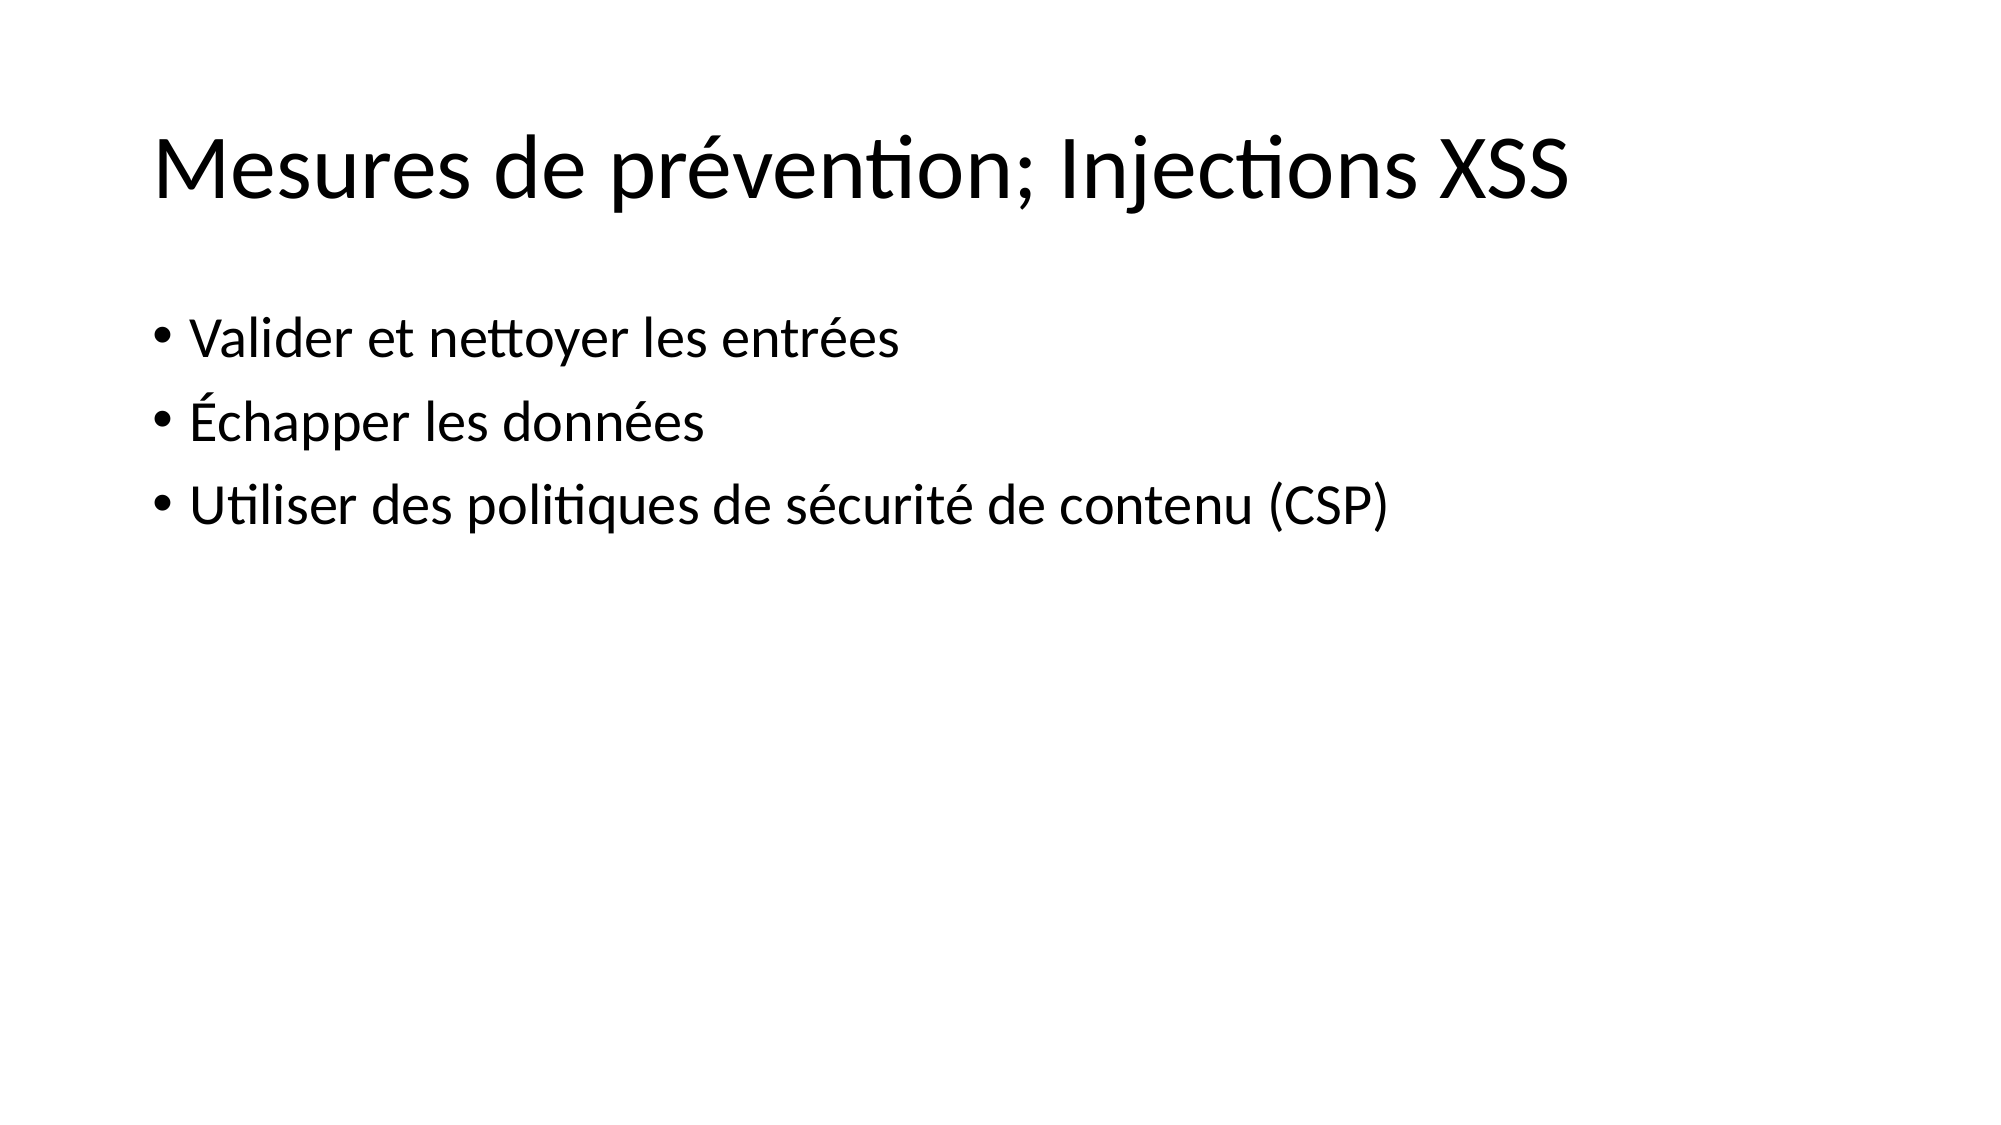

# Mesures de prévention; Injections XSS
Valider et nettoyer les entrées
Échapper les données
Utiliser des politiques de sécurité de contenu (CSP)